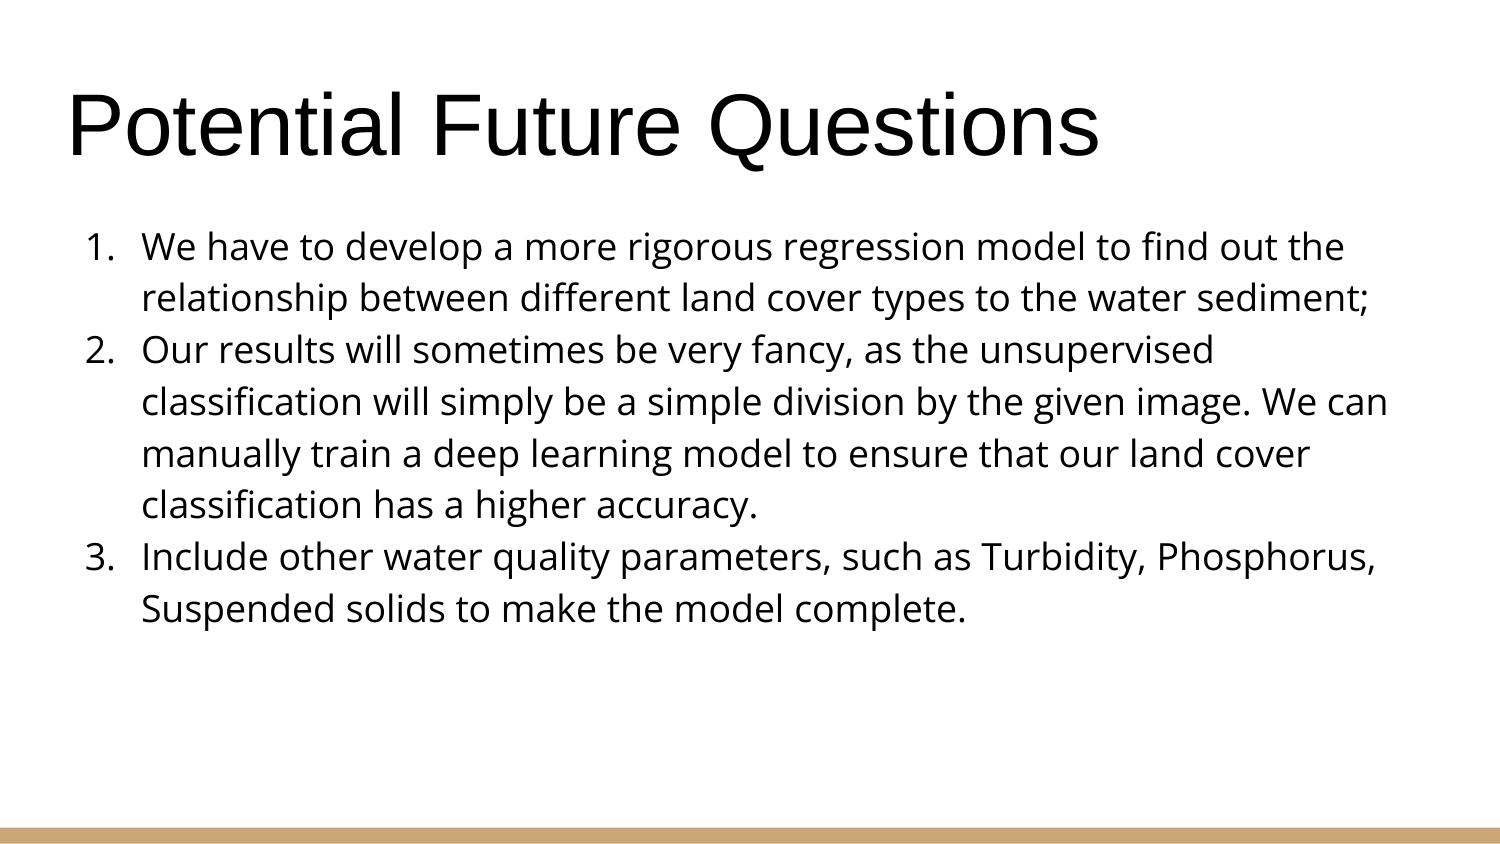

# Potential Future Questions
We have to develop a more rigorous regression model to find out the relationship between different land cover types to the water sediment;
Our results will sometimes be very fancy, as the unsupervised classification will simply be a simple division by the given image. We can manually train a deep learning model to ensure that our land cover classification has a higher accuracy.
Include other water quality parameters, such as Turbidity, Phosphorus, Suspended solids to make the model complete.